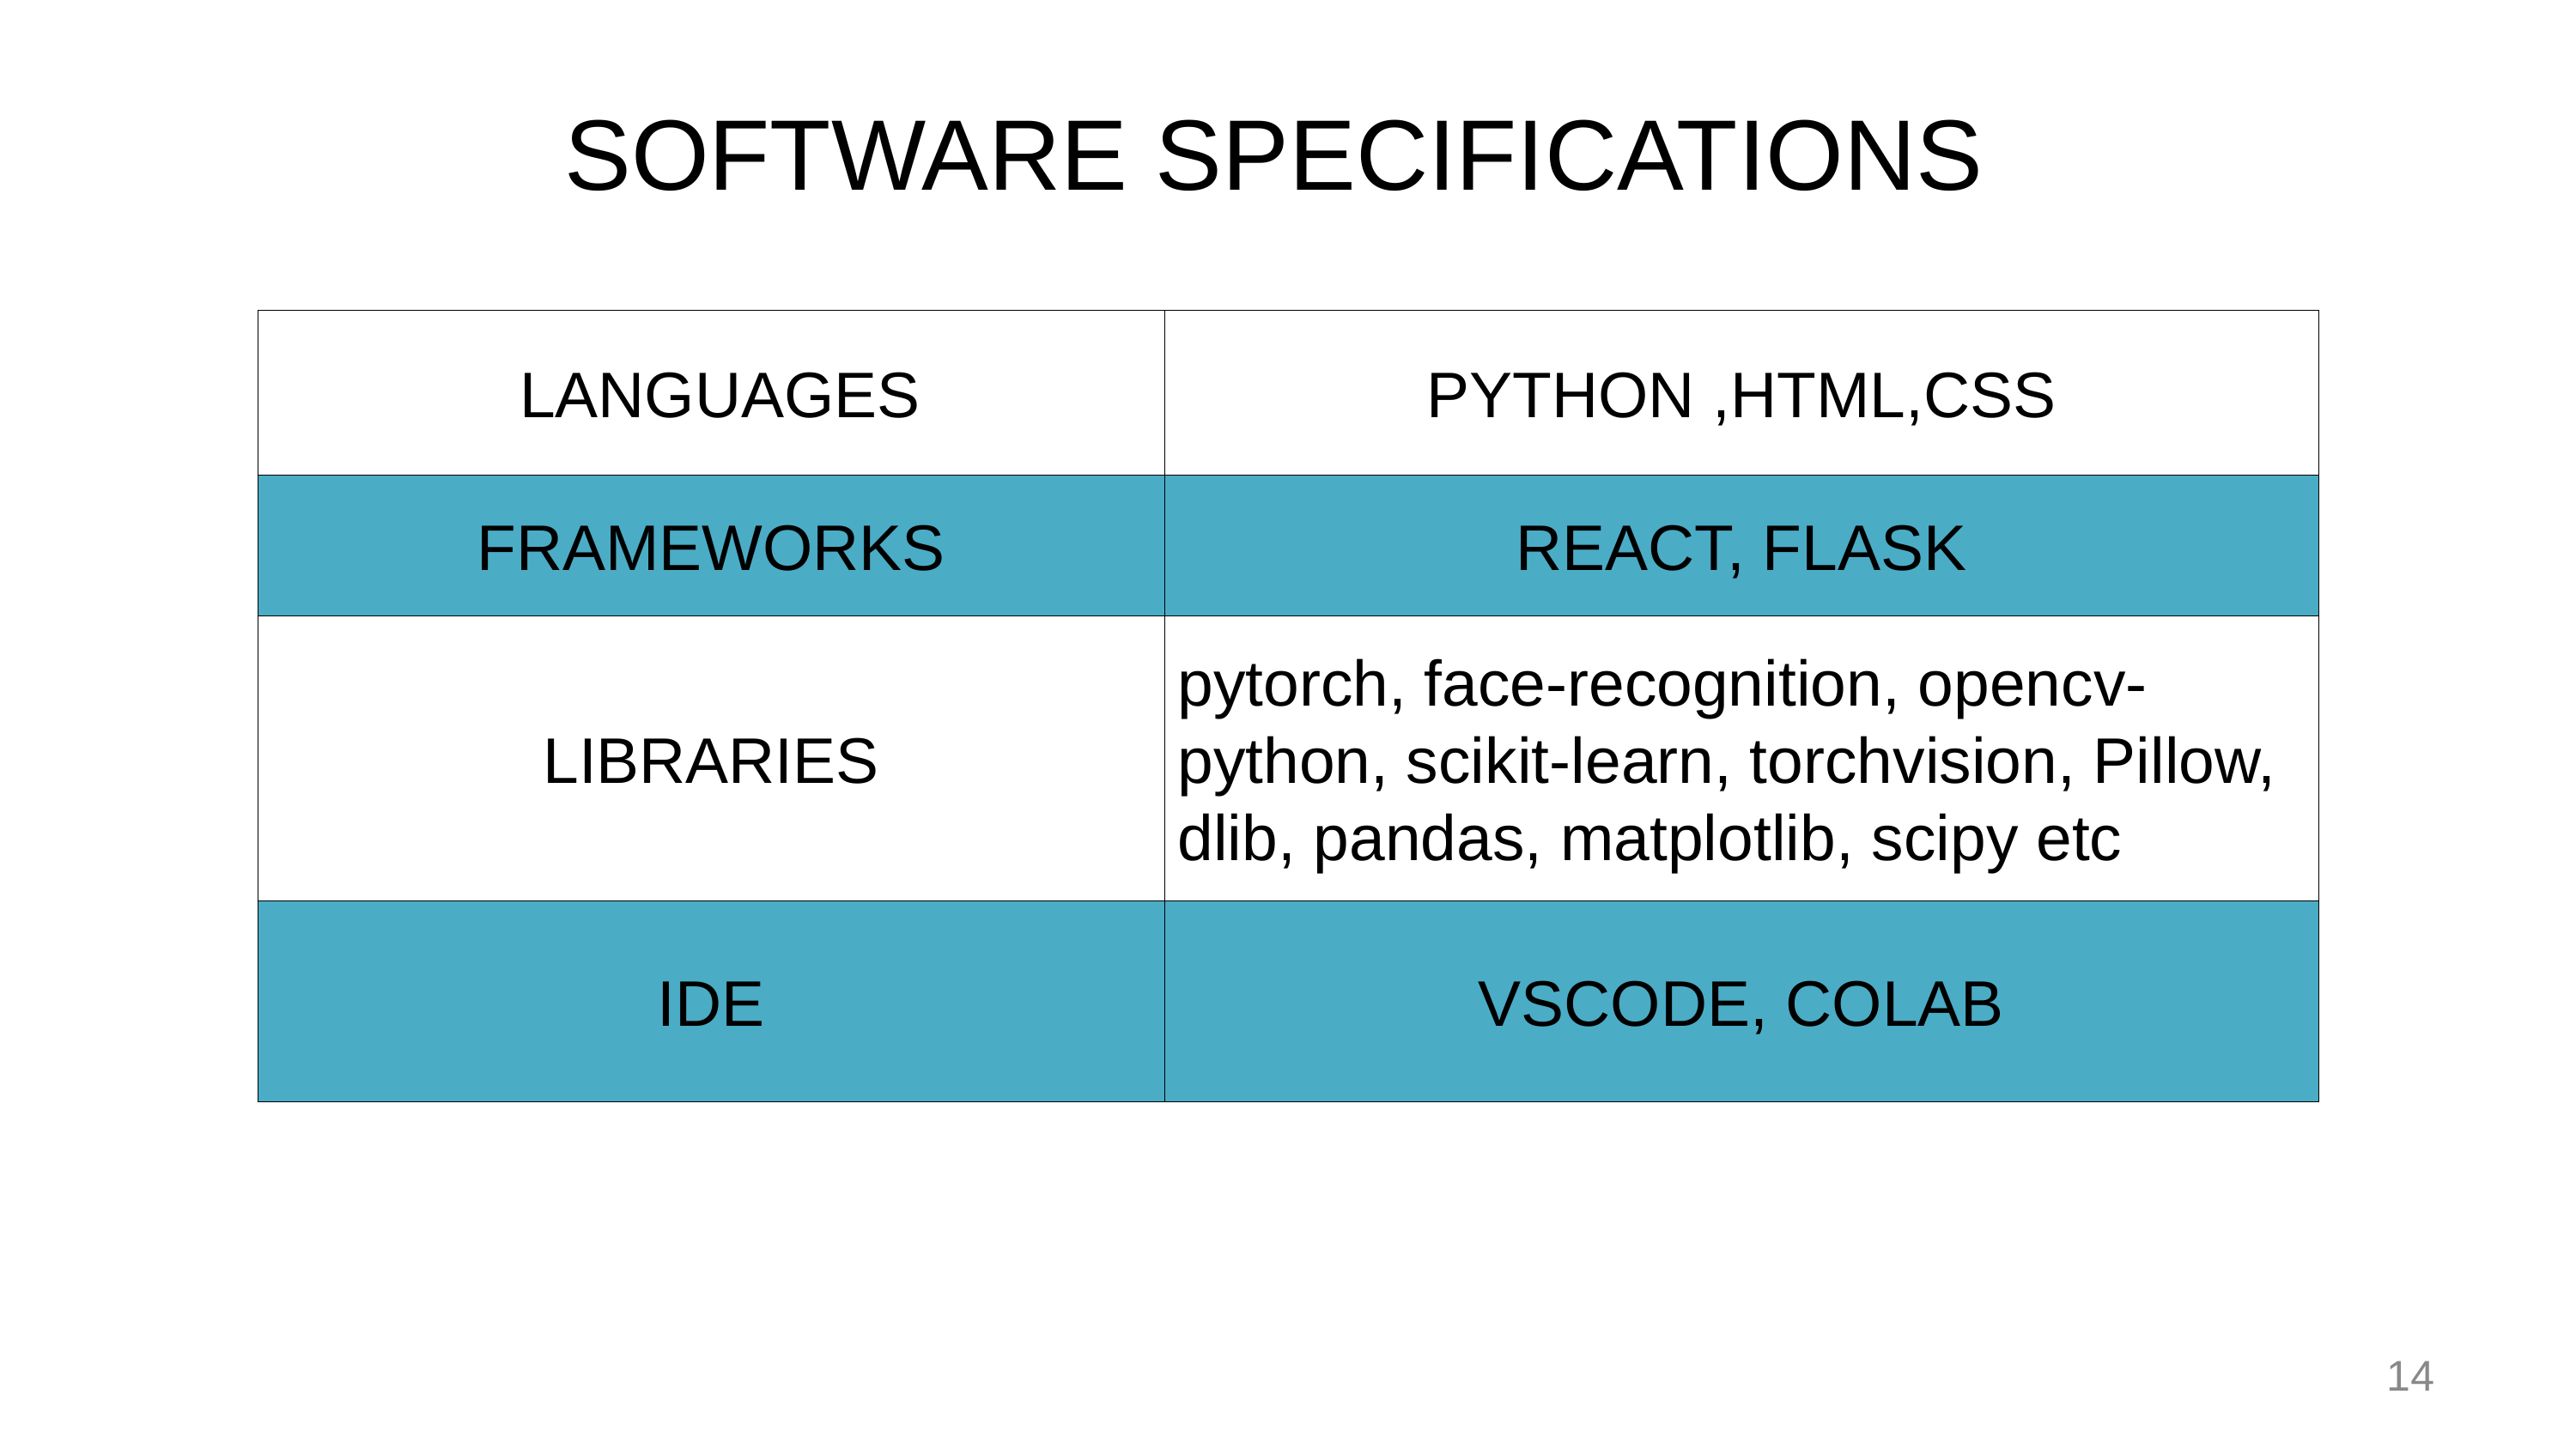

SOFTWARE SPECIFICATIONS
| LANGUAGES | PYTHON ,HTML,CSS |
| --- | --- |
| FRAMEWORKS | REACT, FLASK |
| LIBRARIES | pytorch, face-recognition, opencv-python, scikit-learn, torchvision, Pillow, dlib, pandas, matplotlib, scipy etc |
| IDE | VSCODE, COLAB |
14